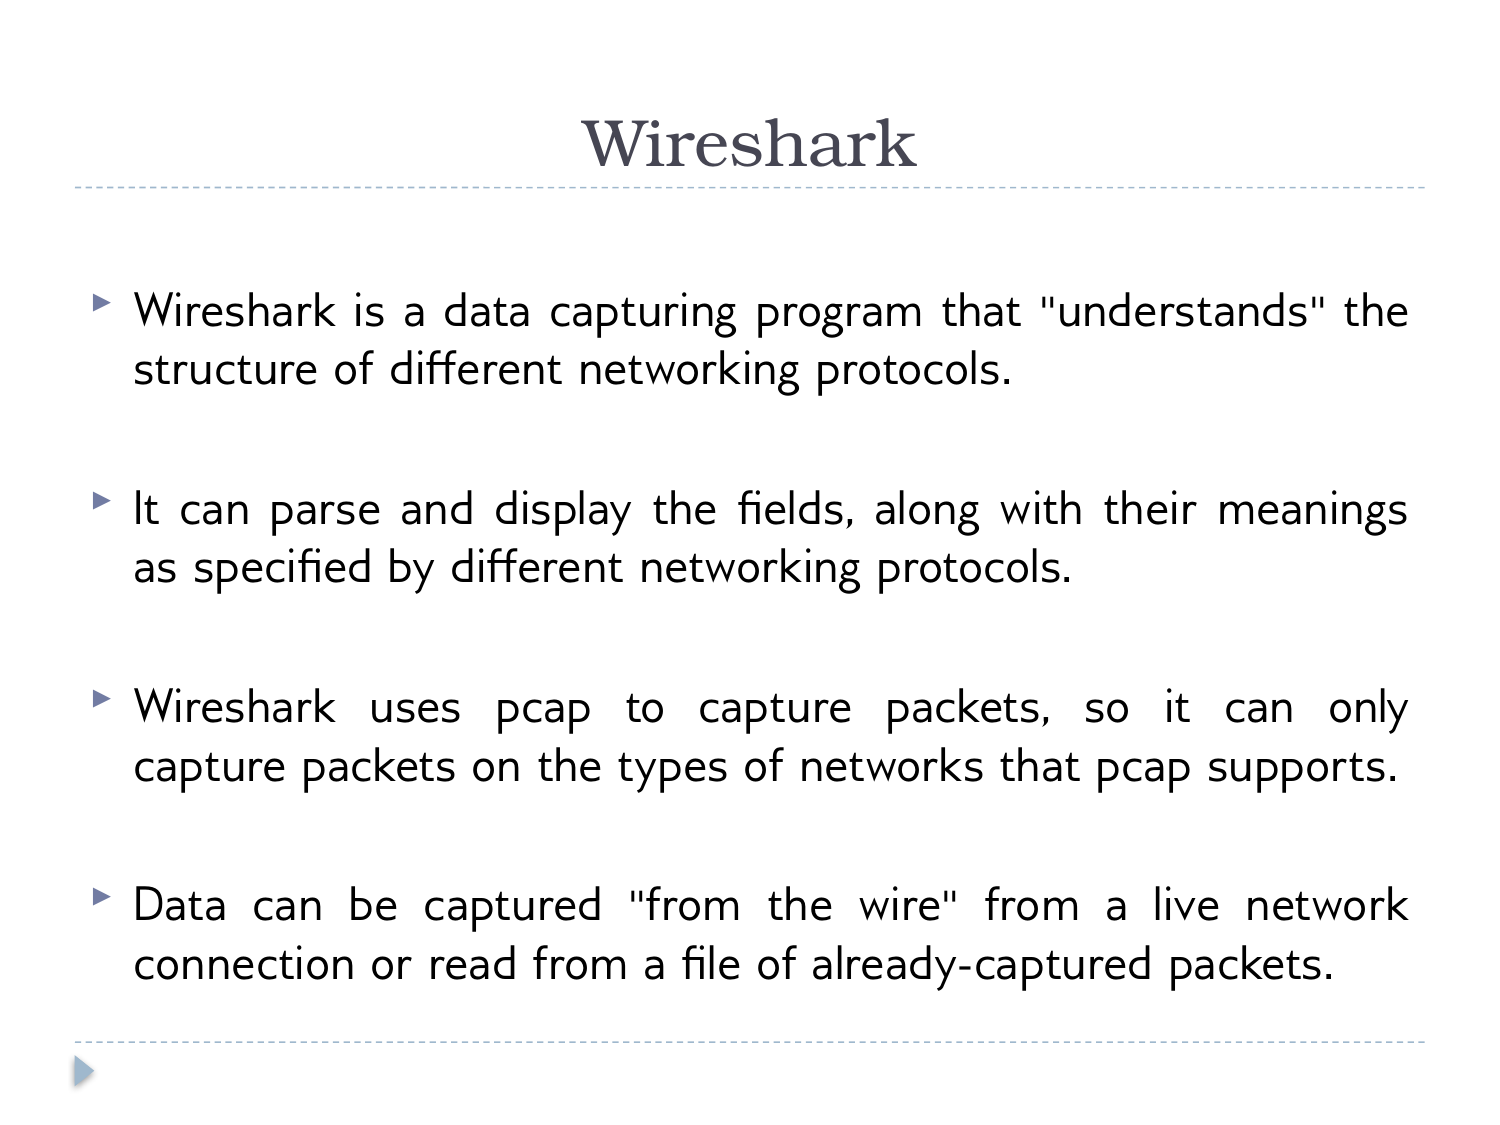

# Wireshark

Wireshark is a data capturing program that "understands" the structure of different networking protocols.

It can parse and display the fields, along with their meanings as specified by different networking protocols.

Wireshark uses pcap to capture packets, so it can only capture packets on the types of networks that pcap supports.

Data can be captured "from the wire" from a live network connection or read from a file of already-captured packets.